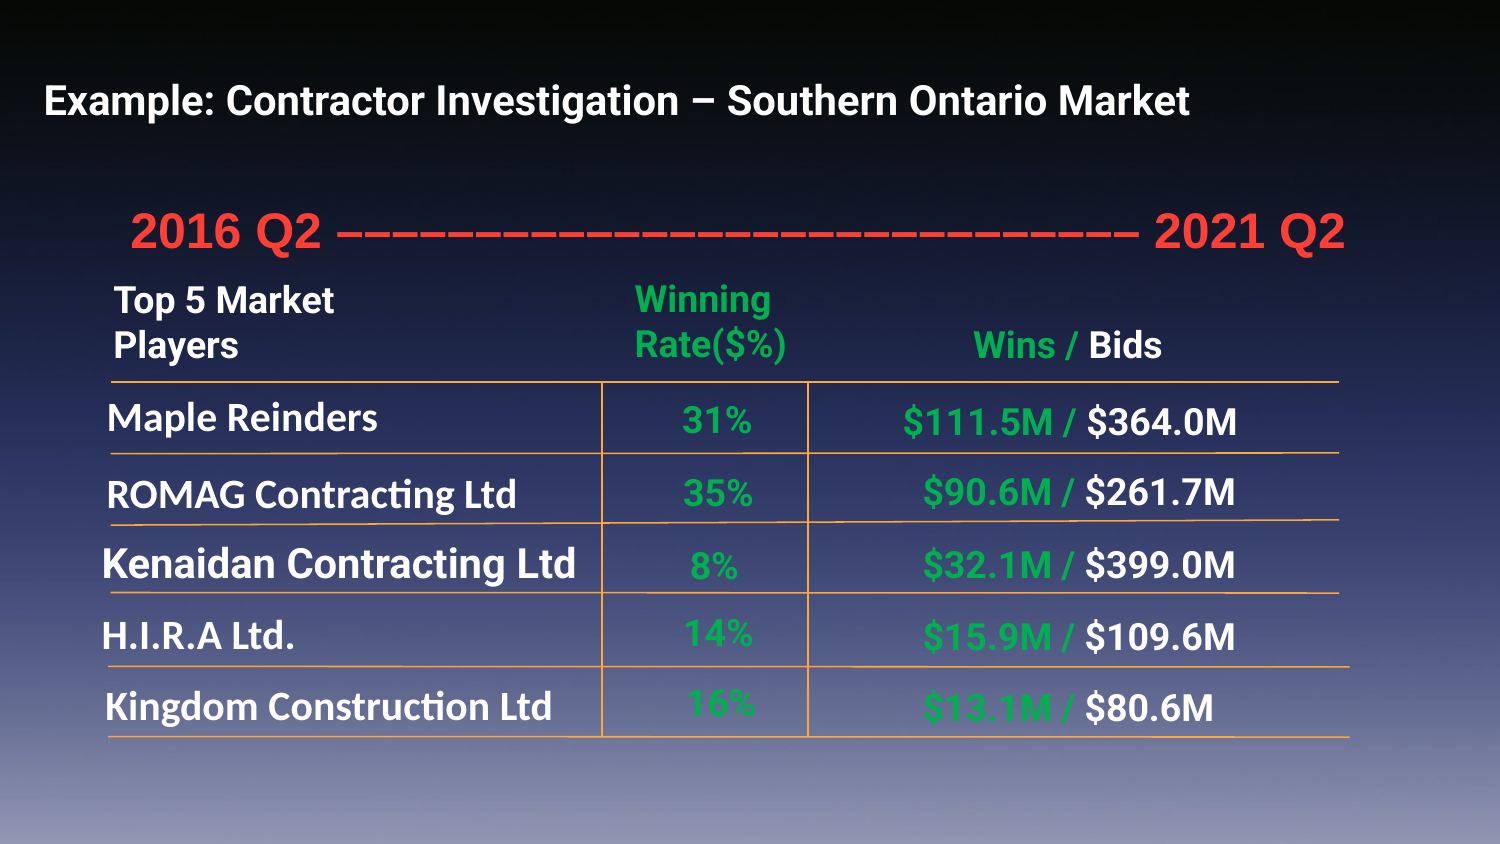

Example: Contractor Investigation – Southern Ontario Market
2016 Q2 ––––––––––––––––––––––––––––– 2021 Q2
Winning Rate($%)
Top 5 Market
Players
Wins / Bids
Maple Reinders
31%
$111.5M / $364.0M
ROMAG Contracting Ltd
$90.6M / $261.7M
35%
Kenaidan Contracting Ltd
$32.1M / $399.0M
8%
H.I.R.A Ltd.​
14%
$15.9M / $109.6M
Kingdom Construction Ltd
16%
$13.1M / $80.6M